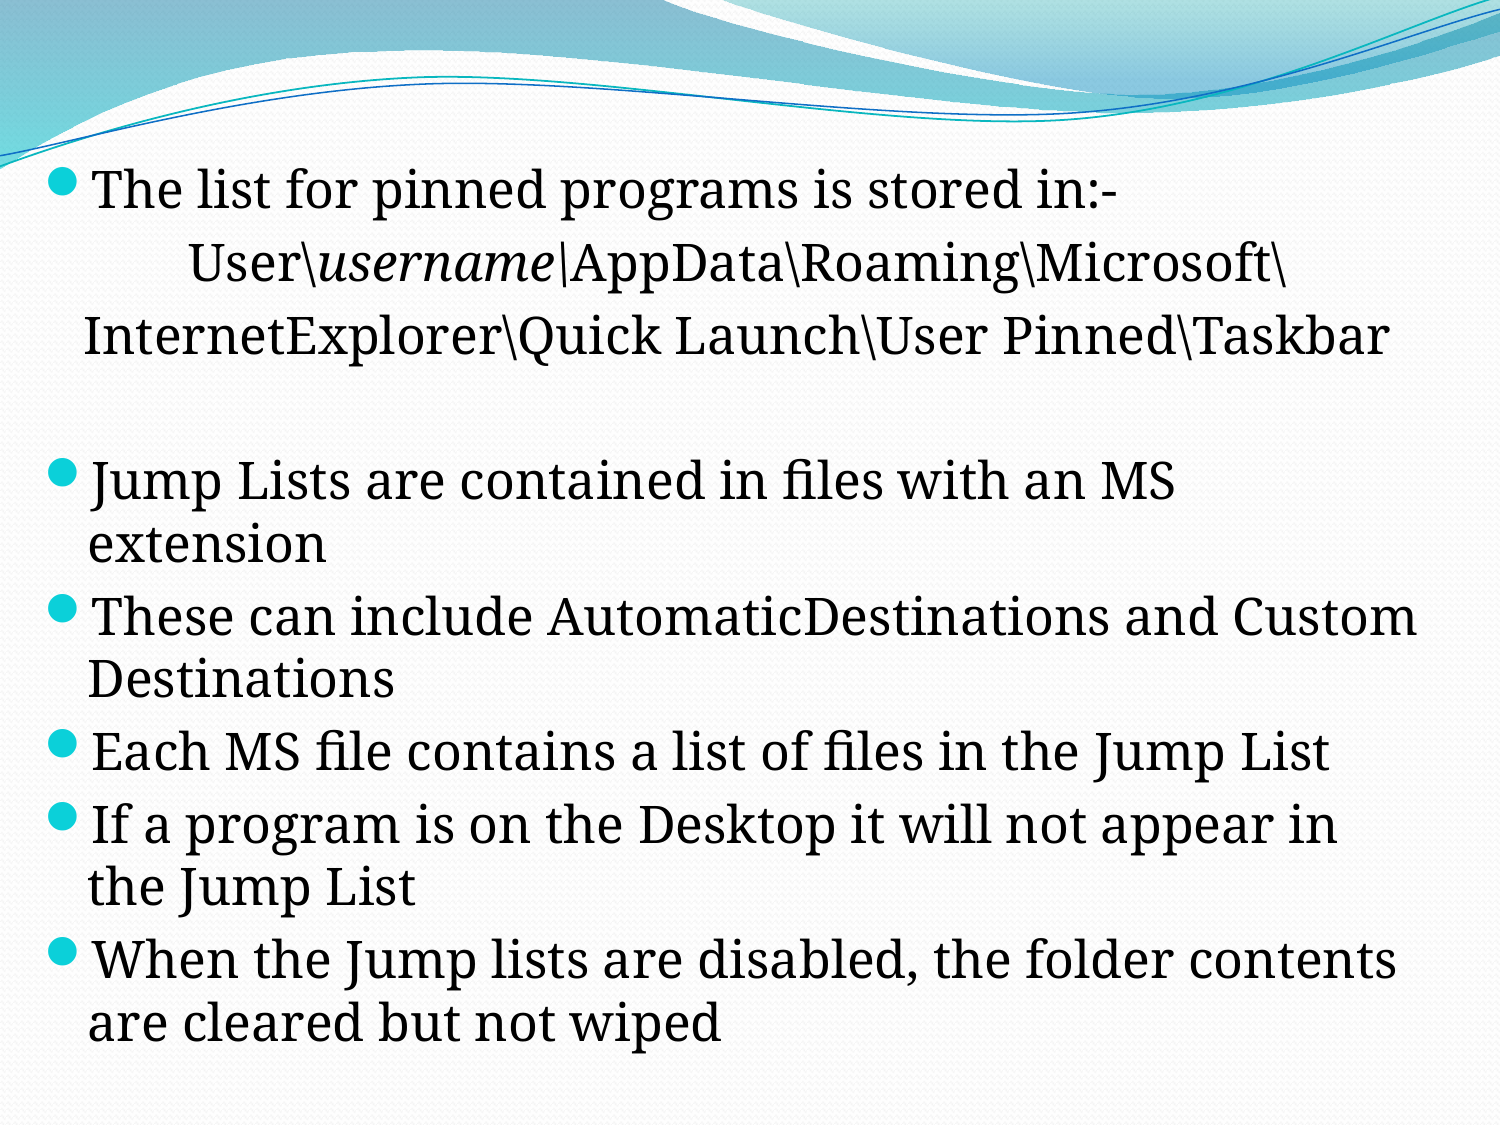

The list for pinned programs is stored in:-
User\username\AppData\Roaming\Microsoft\
InternetExplorer\Quick Launch\User Pinned\Taskbar

Jump Lists are contained in files with an MS extension
These can include AutomaticDestinations and Custom Destinations
Each MS file contains a list of files in the Jump List
If a program is on the Desktop it will not appear in the Jump List
When the Jump lists are disabled, the folder contents are cleared but not wiped